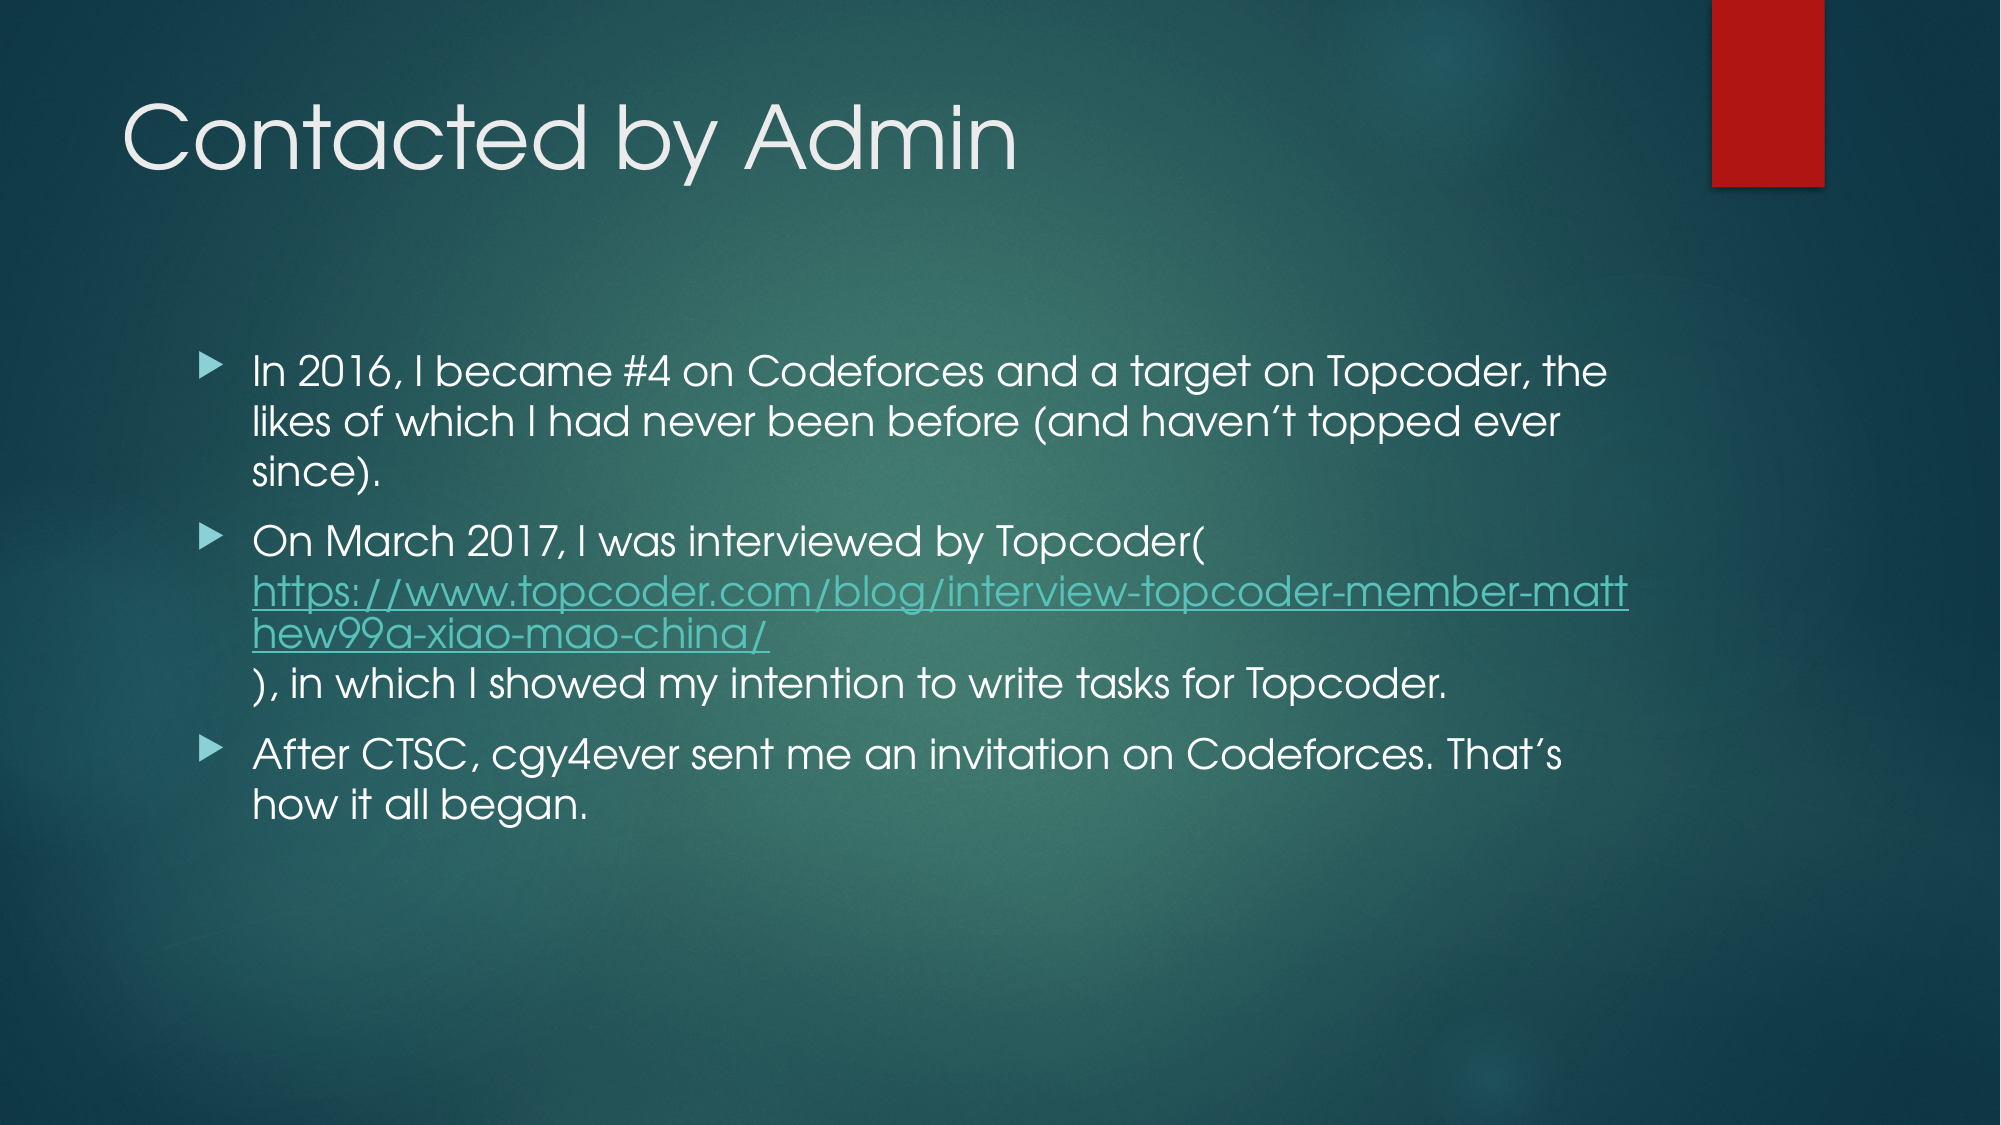

# Contacted by Admin
In 2016, I became #4 on Codeforces and a target on Topcoder, the likes of which I had never been before (and haven’t topped ever since).
On March 2017, I was interviewed by Topcoder(https://www.topcoder.com/blog/interview-topcoder-member-matthew99a-xiao-mao-china/), in which I showed my intention to write tasks for Topcoder.
After CTSC, cgy4ever sent me an invitation on Codeforces. That’s how it all began.